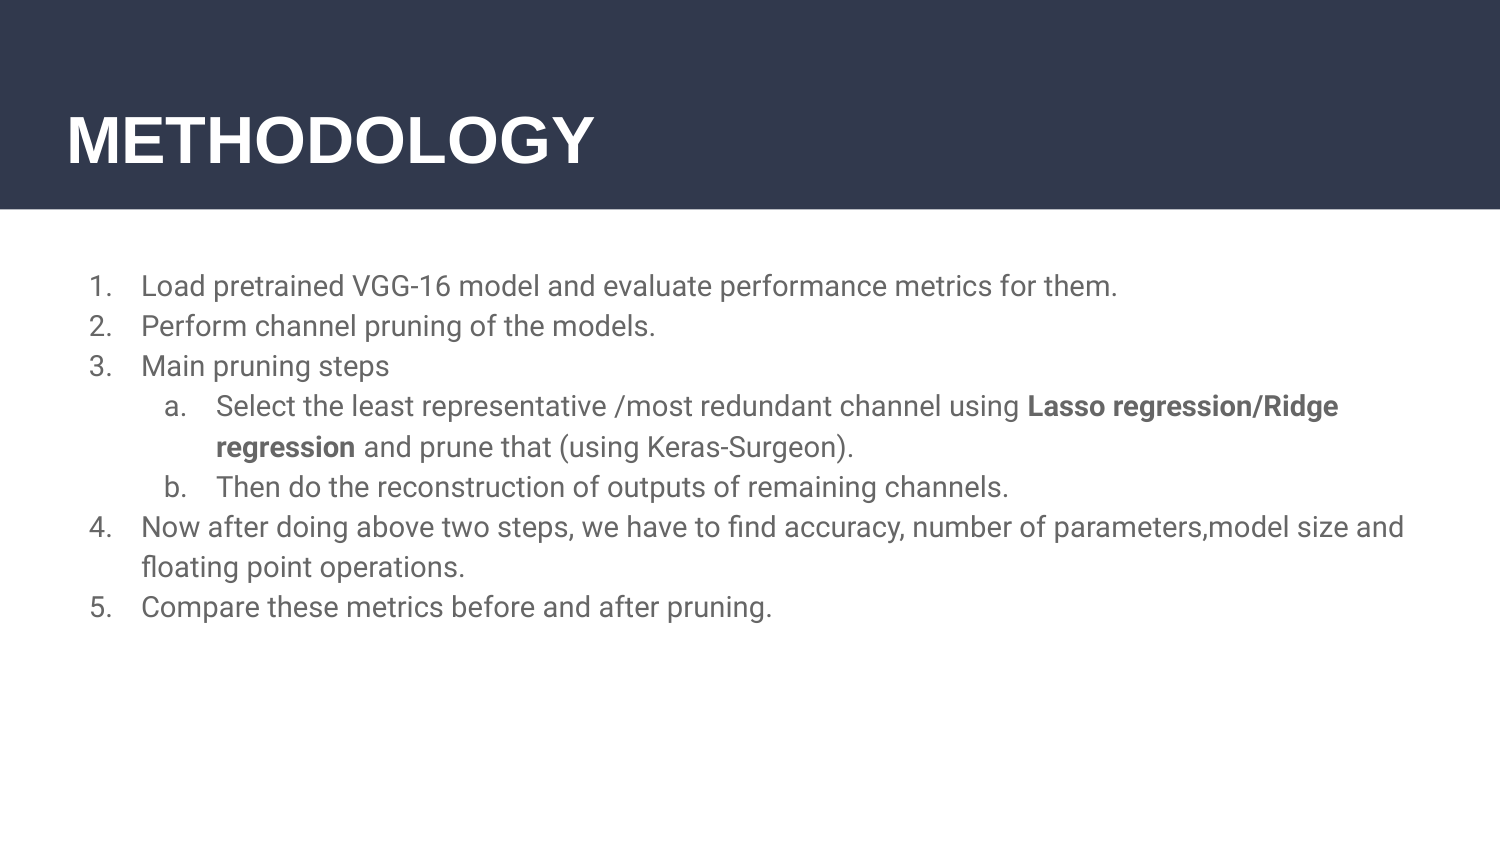

# METHODOLOGY
Load pretrained VGG-16 model and evaluate performance metrics for them.
Perform channel pruning of the models.
Main pruning steps
Select the least representative /most redundant channel using Lasso regression/Ridge regression and prune that (using Keras-Surgeon).
Then do the reconstruction of outputs of remaining channels.
Now after doing above two steps, we have to find accuracy, number of parameters,model size and floating point operations.
Compare these metrics before and after pruning.